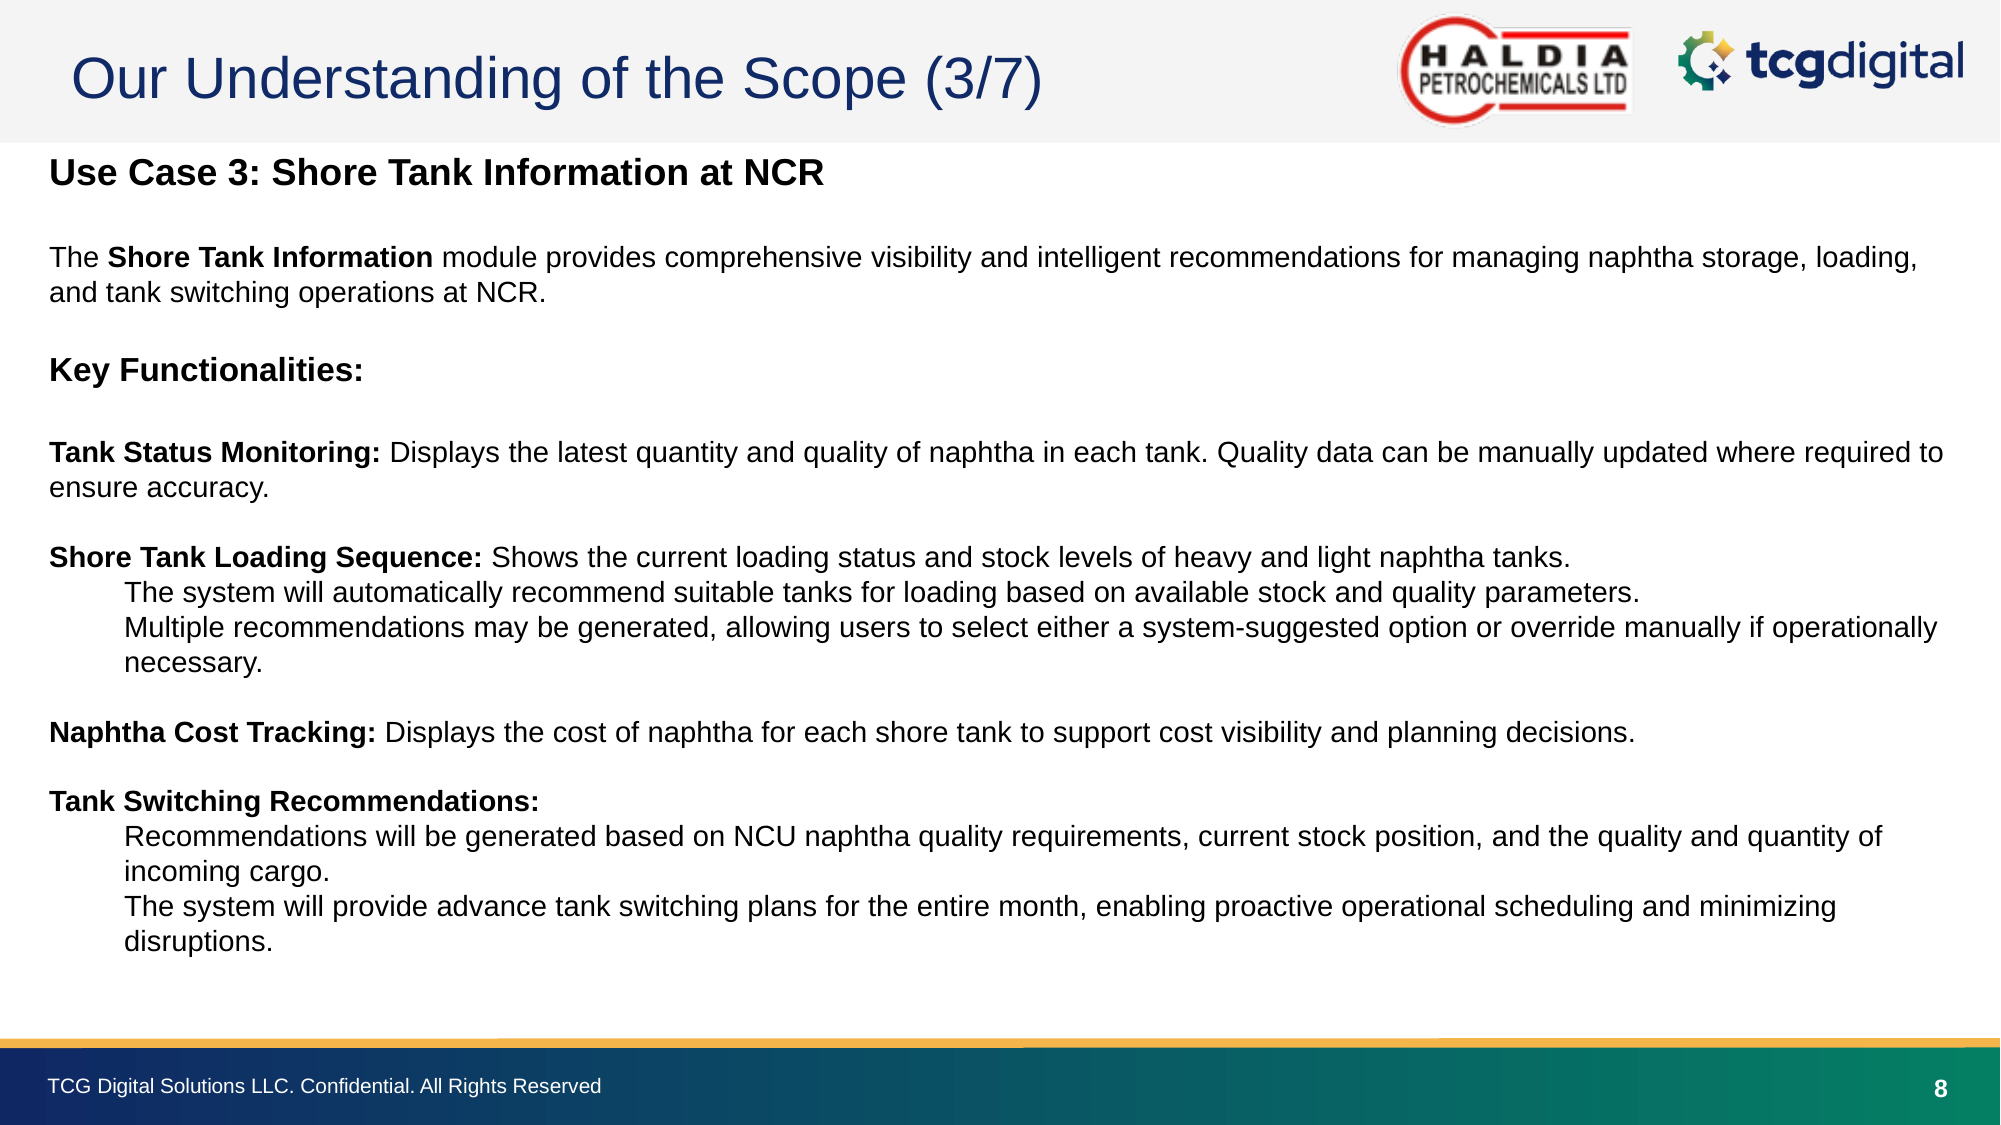

Our Understanding of the Scope (3/7)
Use Case 3: Shore Tank Information at NCR

The Shore Tank Information module provides comprehensive visibility and intelligent recommendations for managing naphtha storage, loading, and tank switching operations at NCR.

Key Functionalities:

Tank Status Monitoring: Displays the latest quantity and quality of naphtha in each tank. Quality data can be manually updated where required to ensure accuracy.

Shore Tank Loading Sequence: Shows the current loading status and stock levels of heavy and light naphtha tanks.
The system will automatically recommend suitable tanks for loading based on available stock and quality parameters.
Multiple recommendations may be generated, allowing users to select either a system-suggested option or override manually if operationally necessary.

Naphtha Cost Tracking: Displays the cost of naphtha for each shore tank to support cost visibility and planning decisions.

Tank Switching Recommendations:
Recommendations will be generated based on NCU naphtha quality requirements, current stock position, and the quality and quantity of incoming cargo.
The system will provide advance tank switching plans for the entire month, enabling proactive operational scheduling and minimizing disruptions.